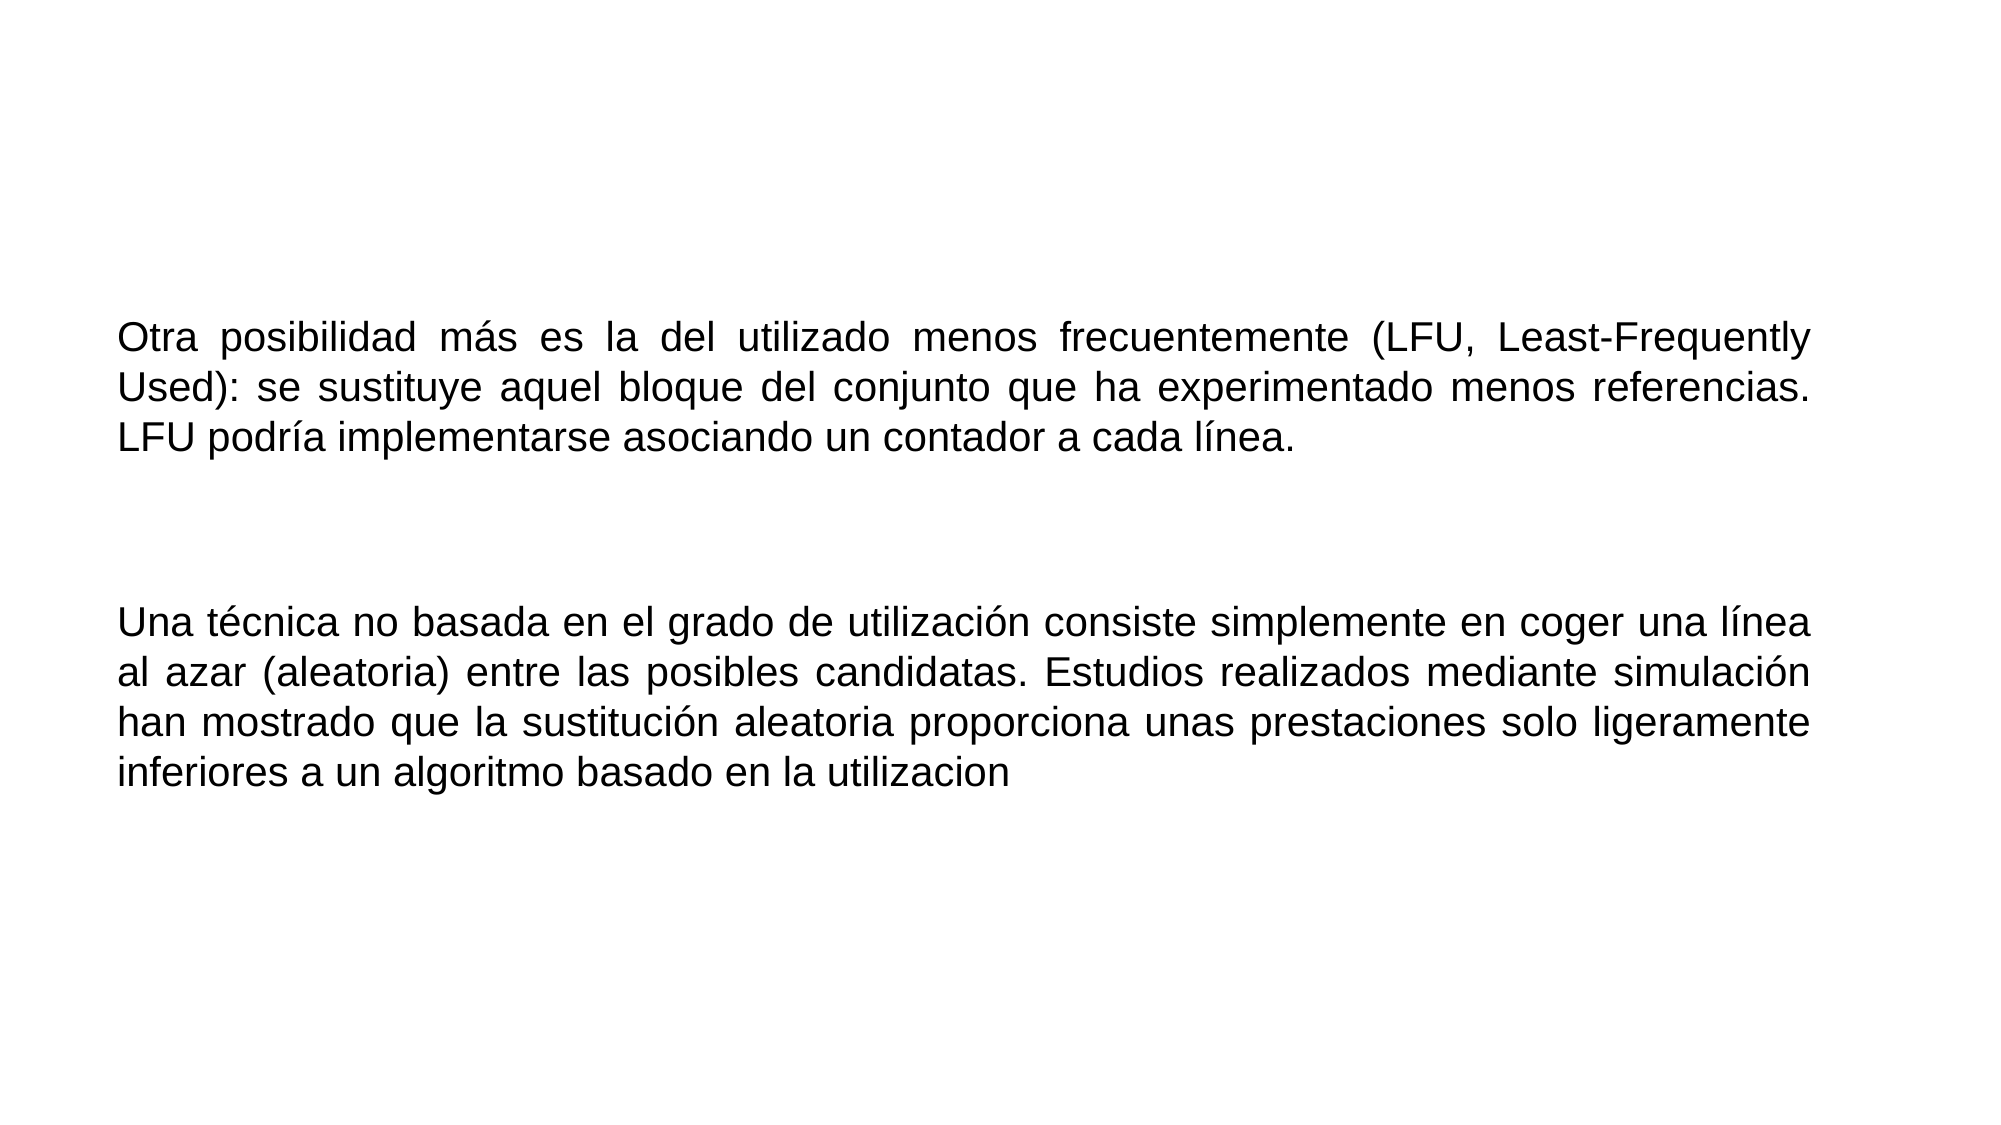

Otra posibilidad más es la del utilizado menos frecuentemente (LFU, Least-Frequently Used): se sustituye aquel bloque del conjunto que ha experimentado menos referencias. LFU podría implementarse asociando un contador a cada línea.

Una técnica no basada en el grado de utilización consiste simplemente en coger una línea al azar (aleatoria) entre las posibles candidatas. Estudios realizados mediante simulación han mostrado que la sustitución aleatoria proporciona unas prestaciones solo ligeramente inferiores a un algoritmo basado en la utilizacion